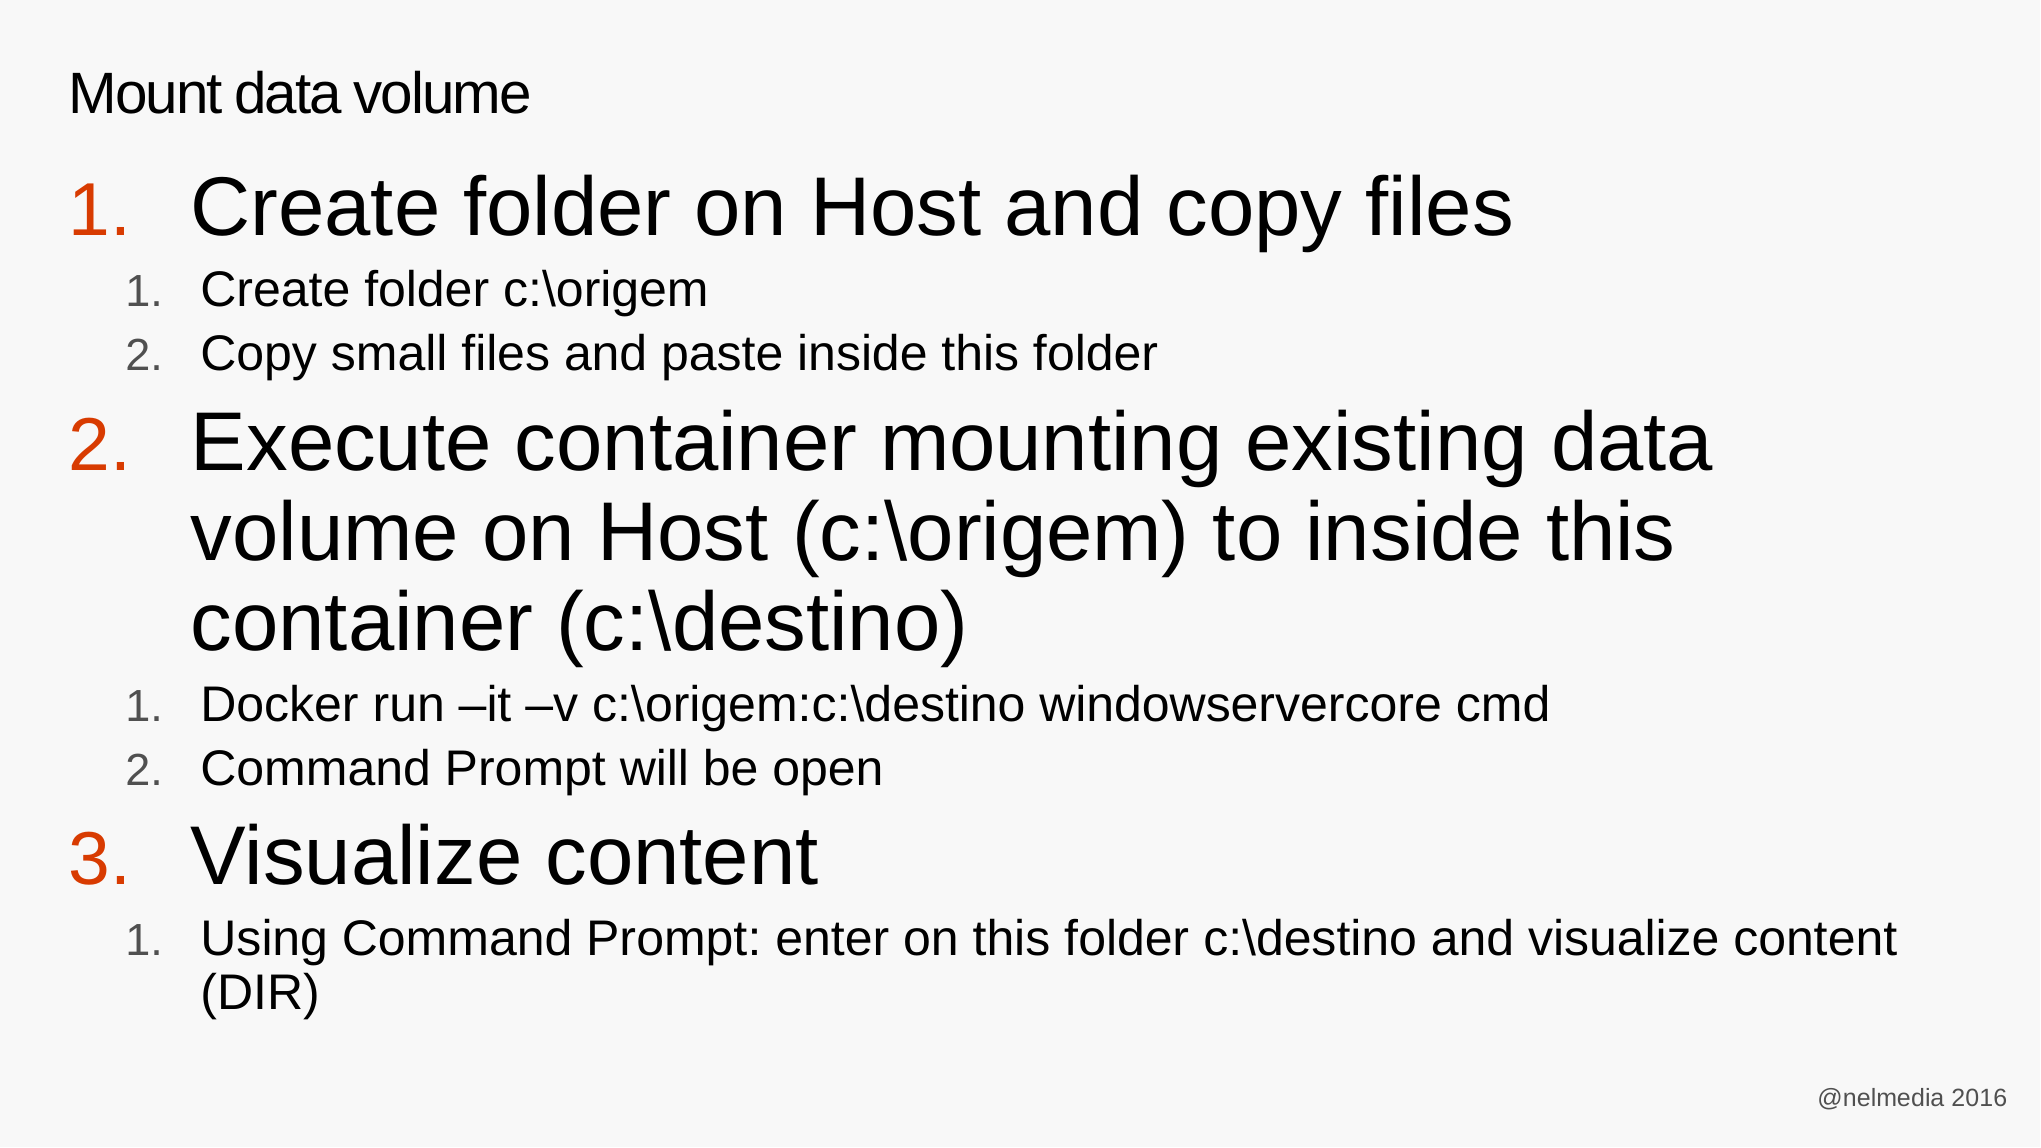

# Mount data volume
Create folder on Host and copy files
Create folder c:\origem
Copy small files and paste inside this folder
Execute container mounting existing data volume on Host (c:\origem) to inside this container (c:\destino)
Docker run –it –v c:\origem:c:\destino windowservercore cmd
Command Prompt will be open
Visualize content
Using Command Prompt: enter on this folder c:\destino and visualize content (DIR)